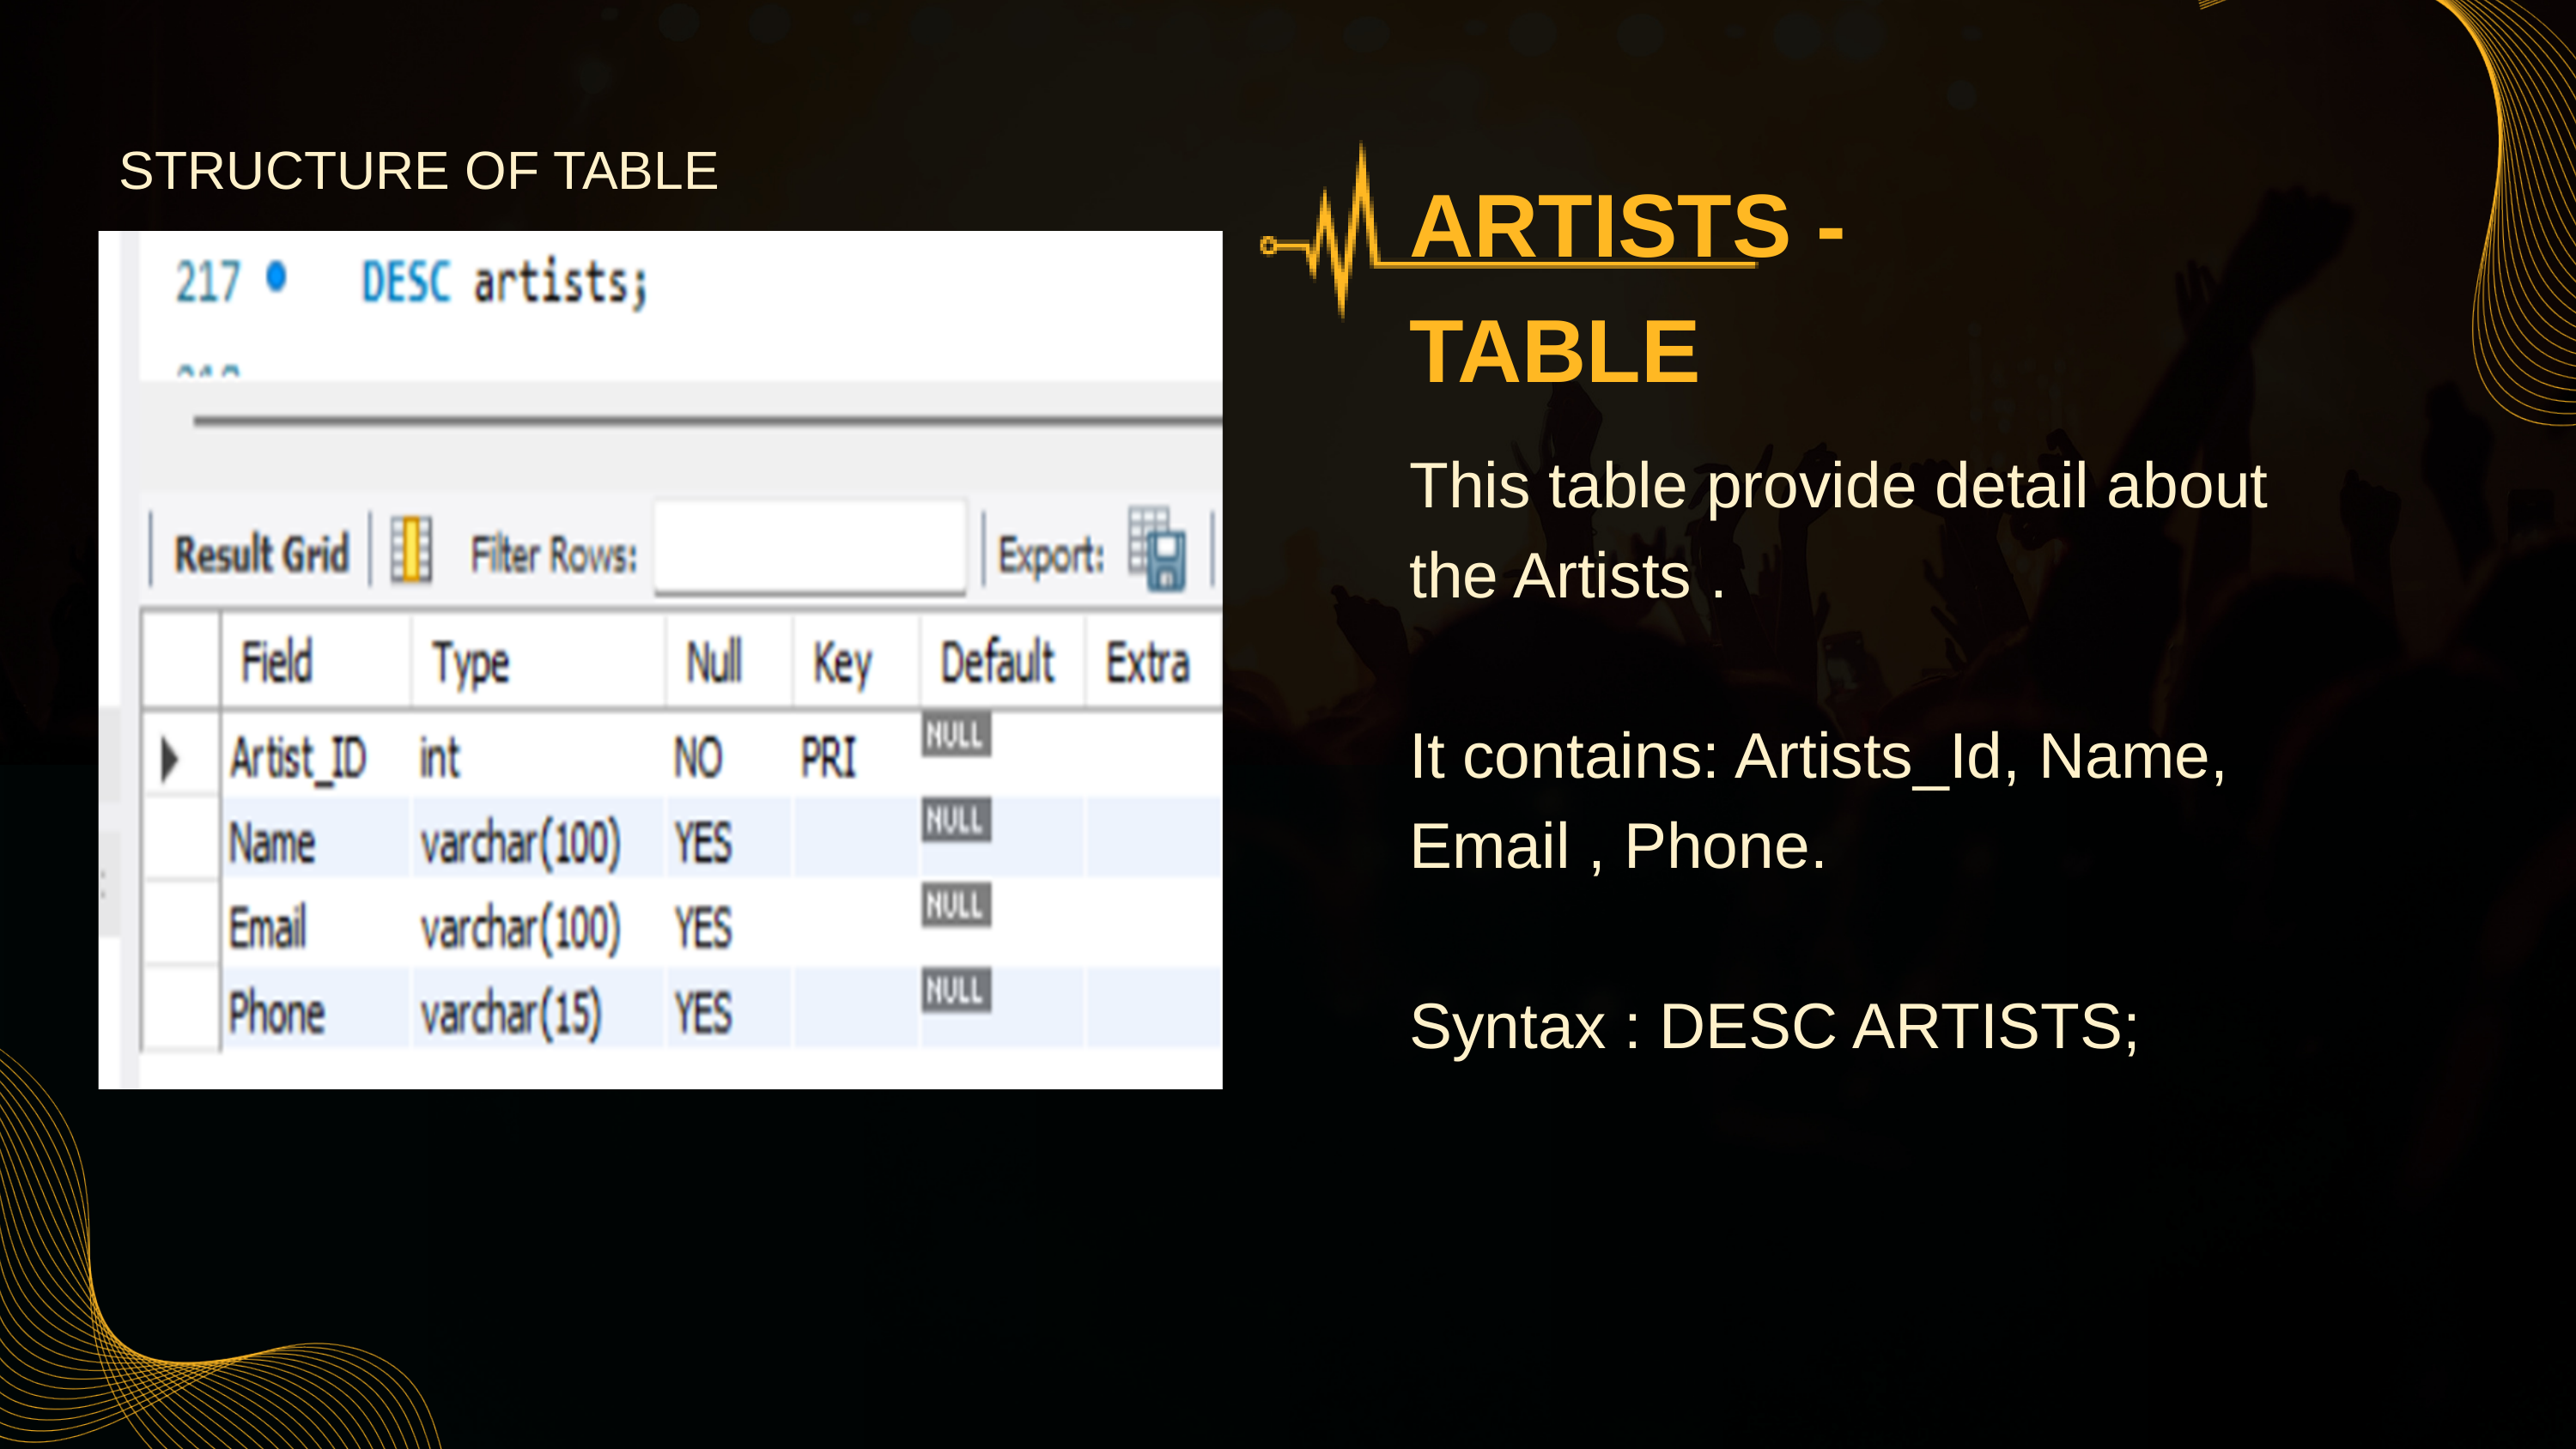

STRUCTURE OF TABLE

ARTISTS - TABLE

This table provide detail about the Artists .

It contains: Artists_Id, Name, Email , Phone.

Syntax : DESC ARTISTS;